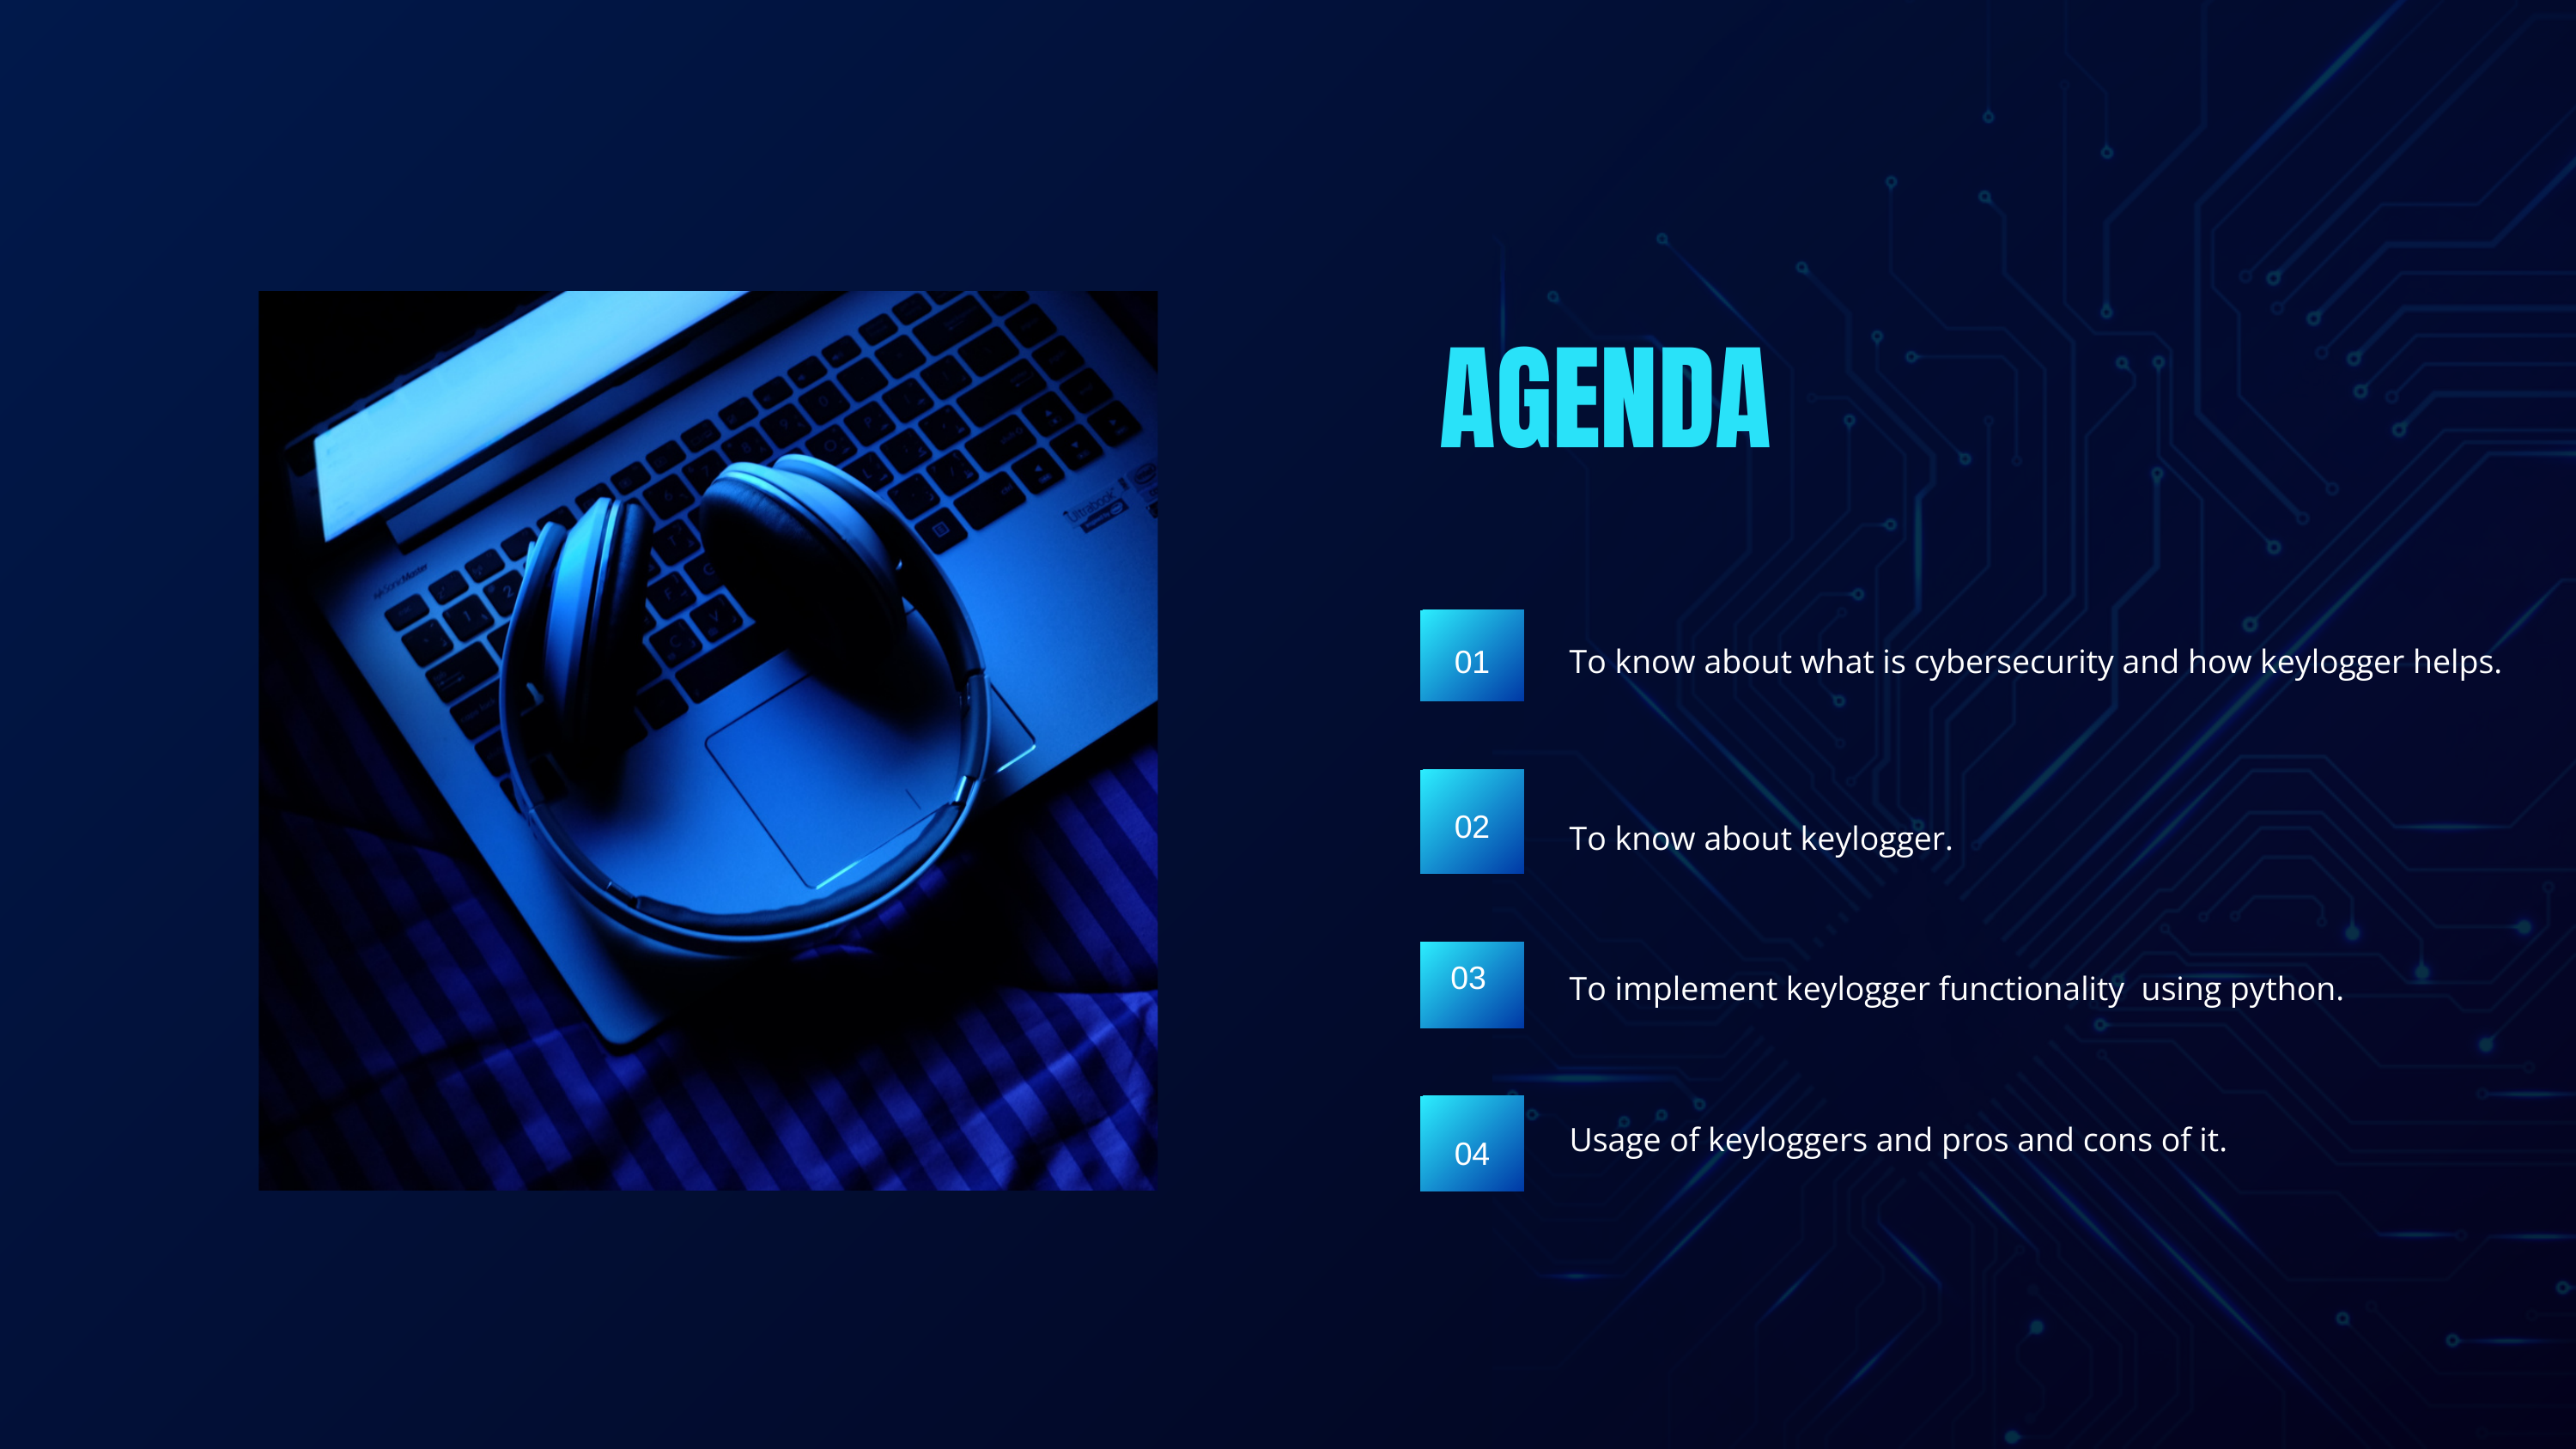

AGENDA

01
To know about what is cybersecurity and how keylogger helps.

02
To know about keylogger.

03
To implement keylogger functionality  using python.

Usage of keyloggers and pros and cons of it.
04